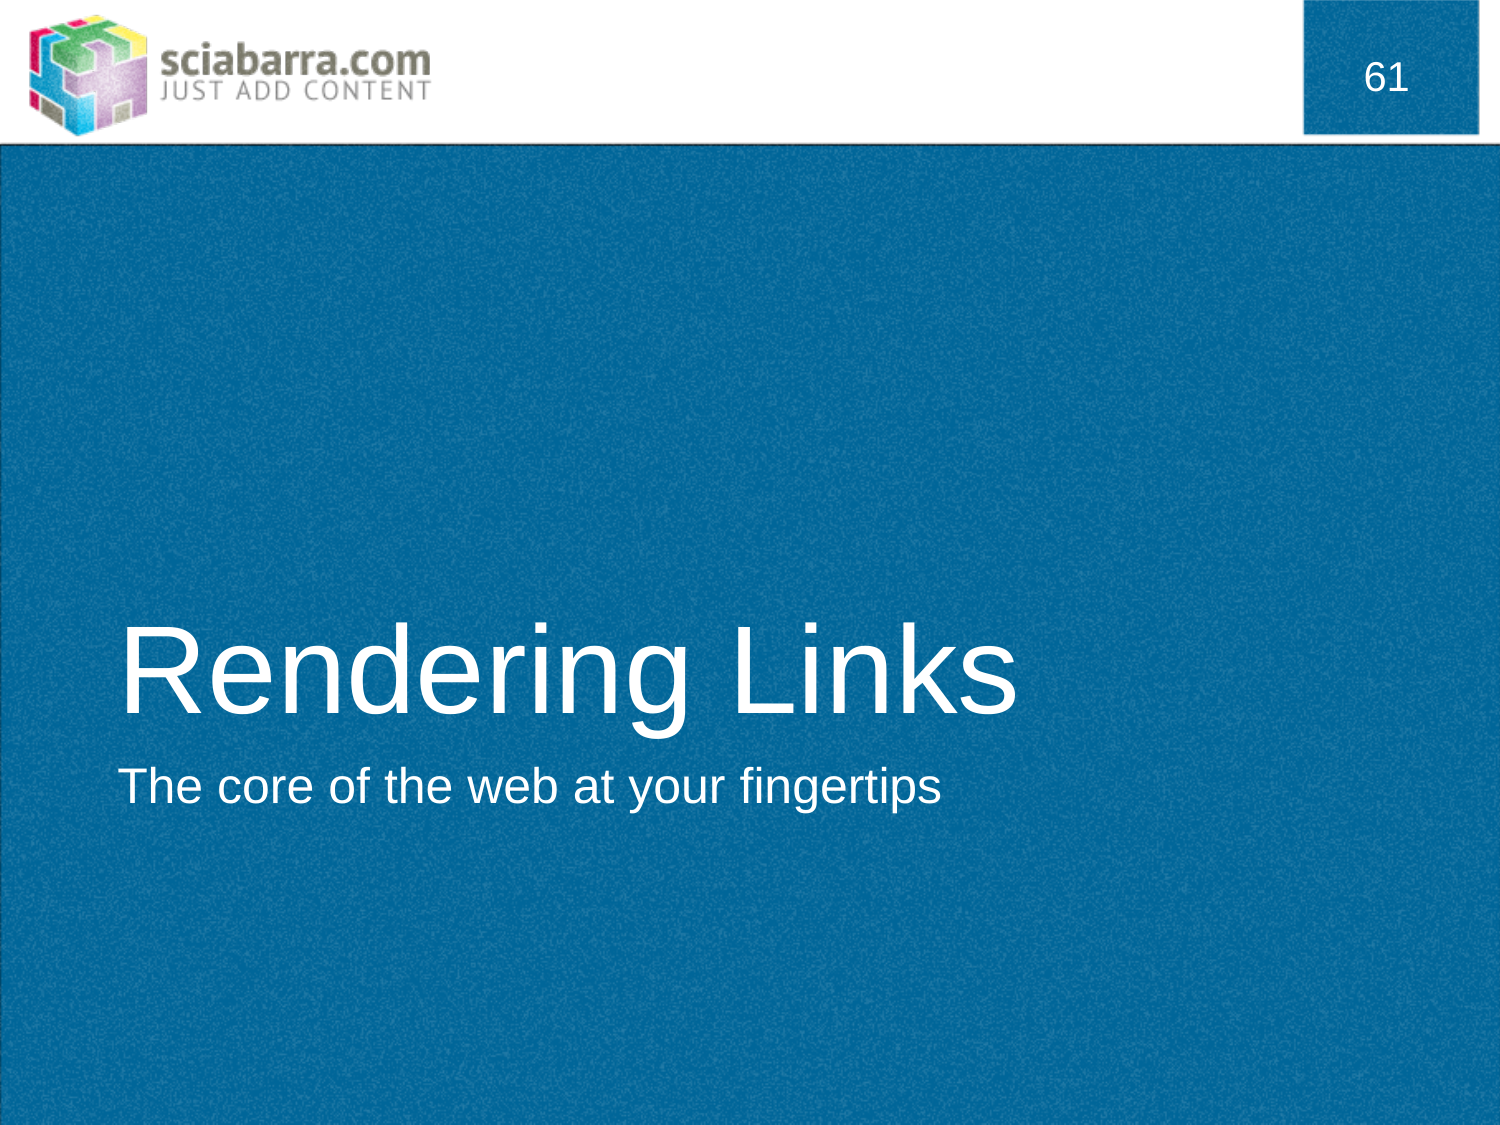

61
# Rendering Links
The core of the web at your fingertips